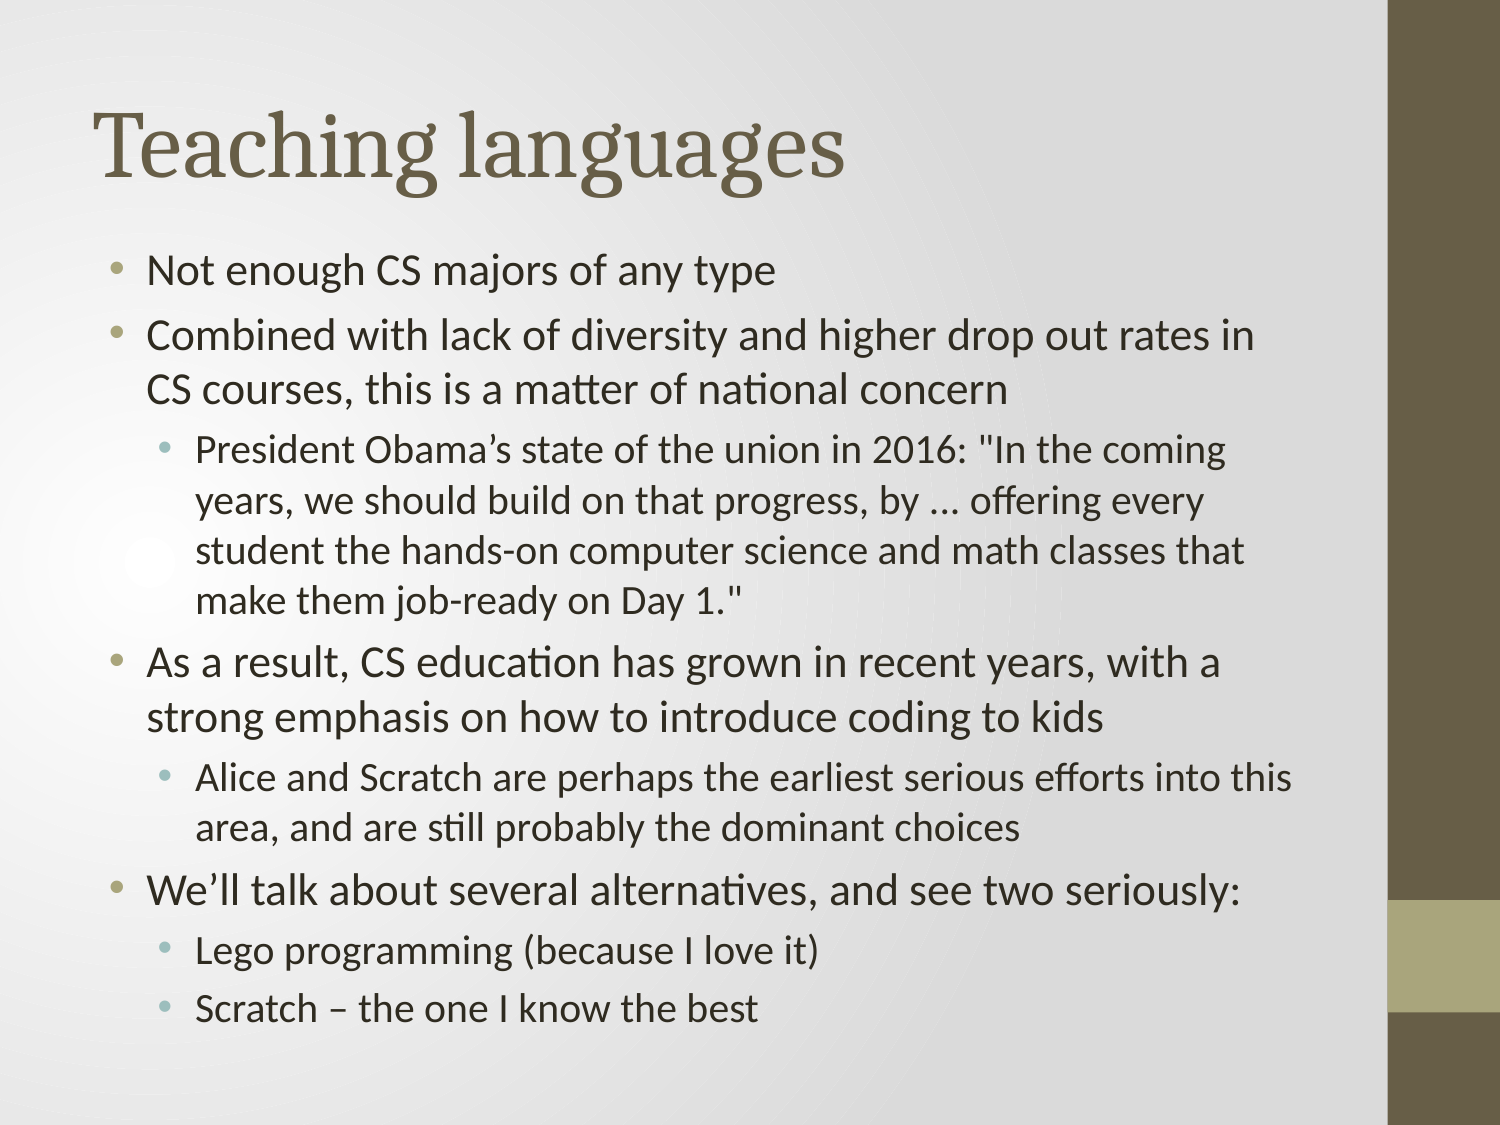

# Teaching languages
Not enough CS majors of any type
Combined with lack of diversity and higher drop out rates in CS courses, this is a matter of national concern
President Obama’s state of the union in 2016: "In the coming years, we should build on that progress, by ... offering every student the hands-on computer science and math classes that make them job-ready on Day 1."
As a result, CS education has grown in recent years, with a strong emphasis on how to introduce coding to kids
Alice and Scratch are perhaps the earliest serious efforts into this area, and are still probably the dominant choices
We’ll talk about several alternatives, and see two seriously:
Lego programming (because I love it)
Scratch – the one I know the best